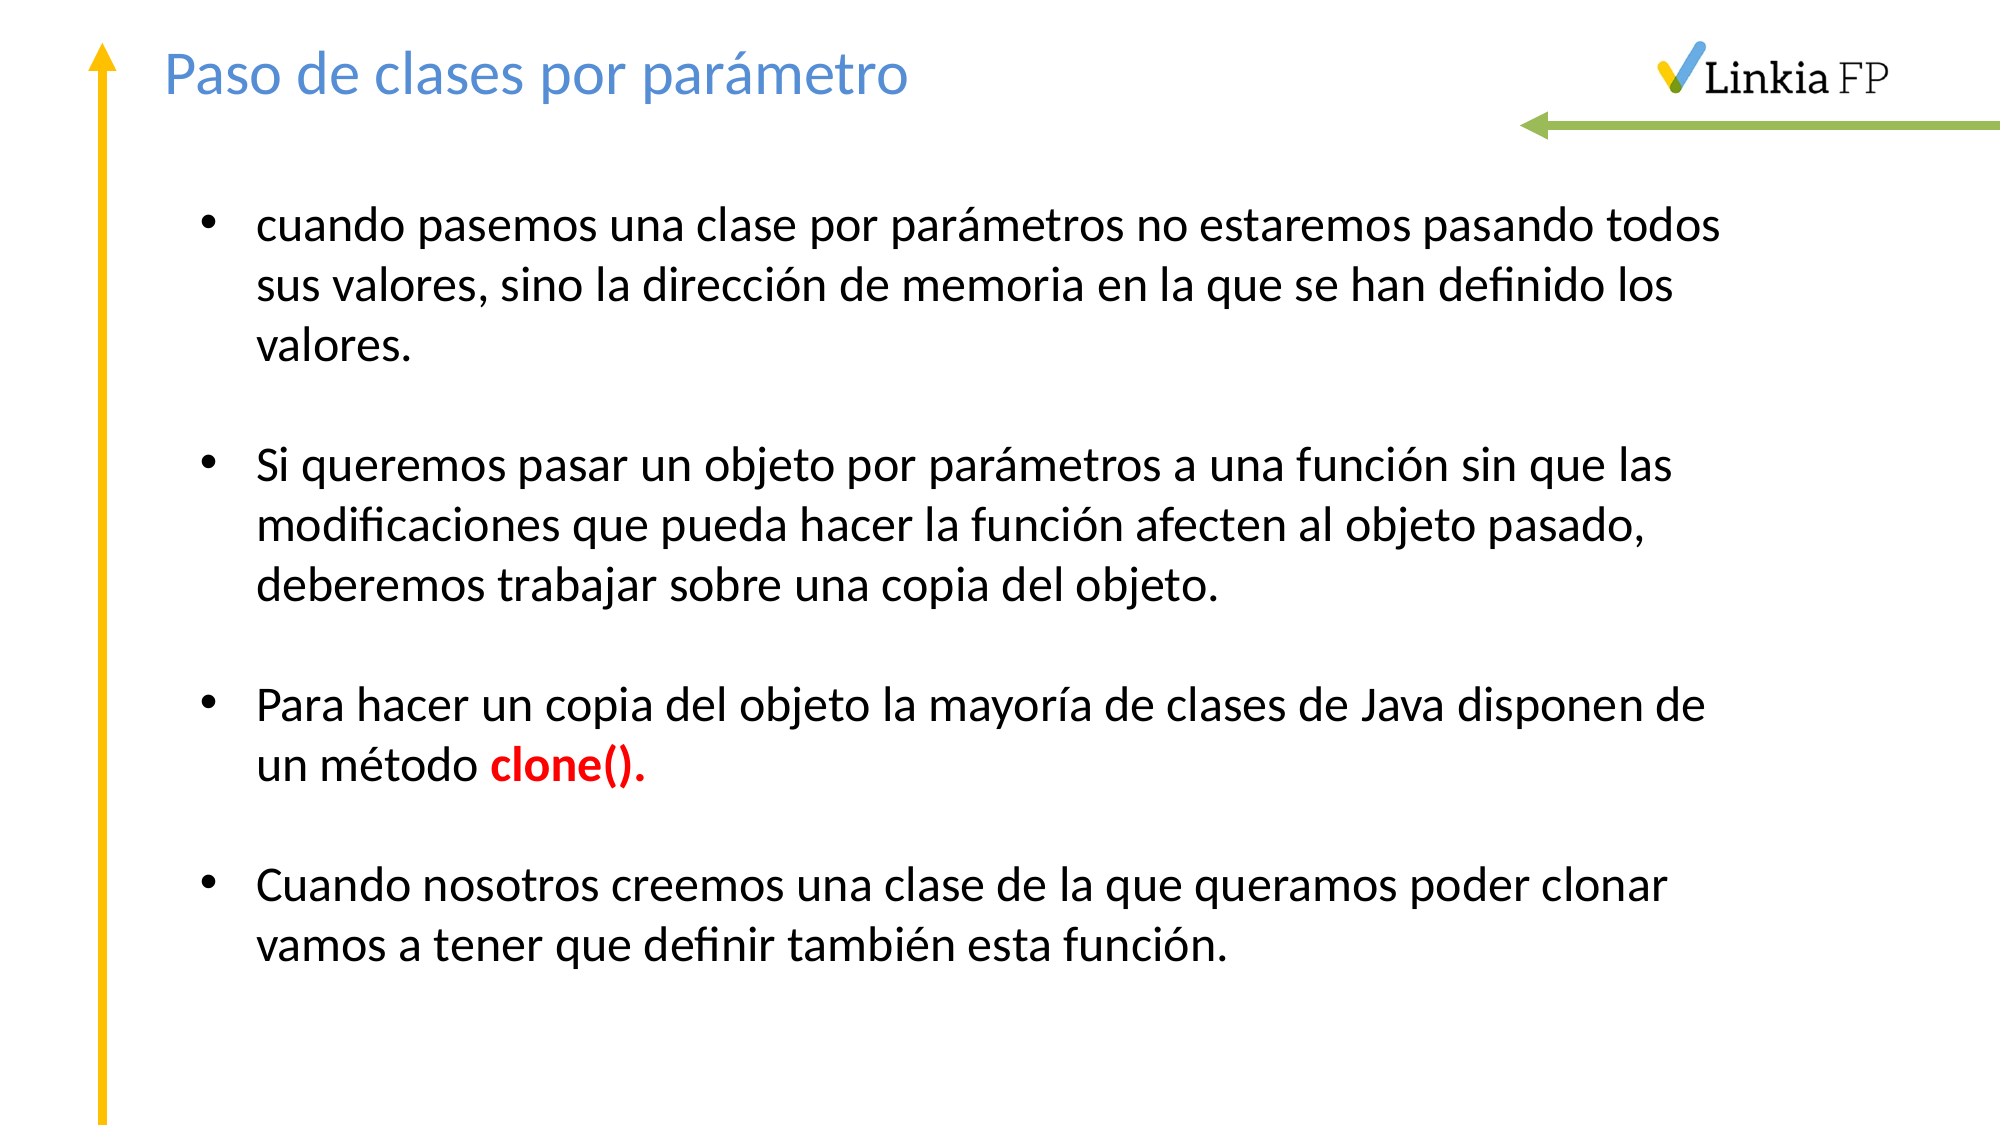

# Paso de clases por parámetro
cuando pasemos una clase por parámetros no estaremos pasando todos sus valores, sino la dirección de memoria en la que se han definido los valores.

Si queremos pasar un objeto por parámetros a una función sin que las modificaciones que pueda hacer la función afecten al objeto pasado, deberemos trabajar sobre una copia del objeto.

Para hacer un copia del objeto la mayoría de clases de Java disponen de un método clone().

Cuando nosotros creemos una clase de la que queramos poder clonar vamos a tener que definir también esta función.